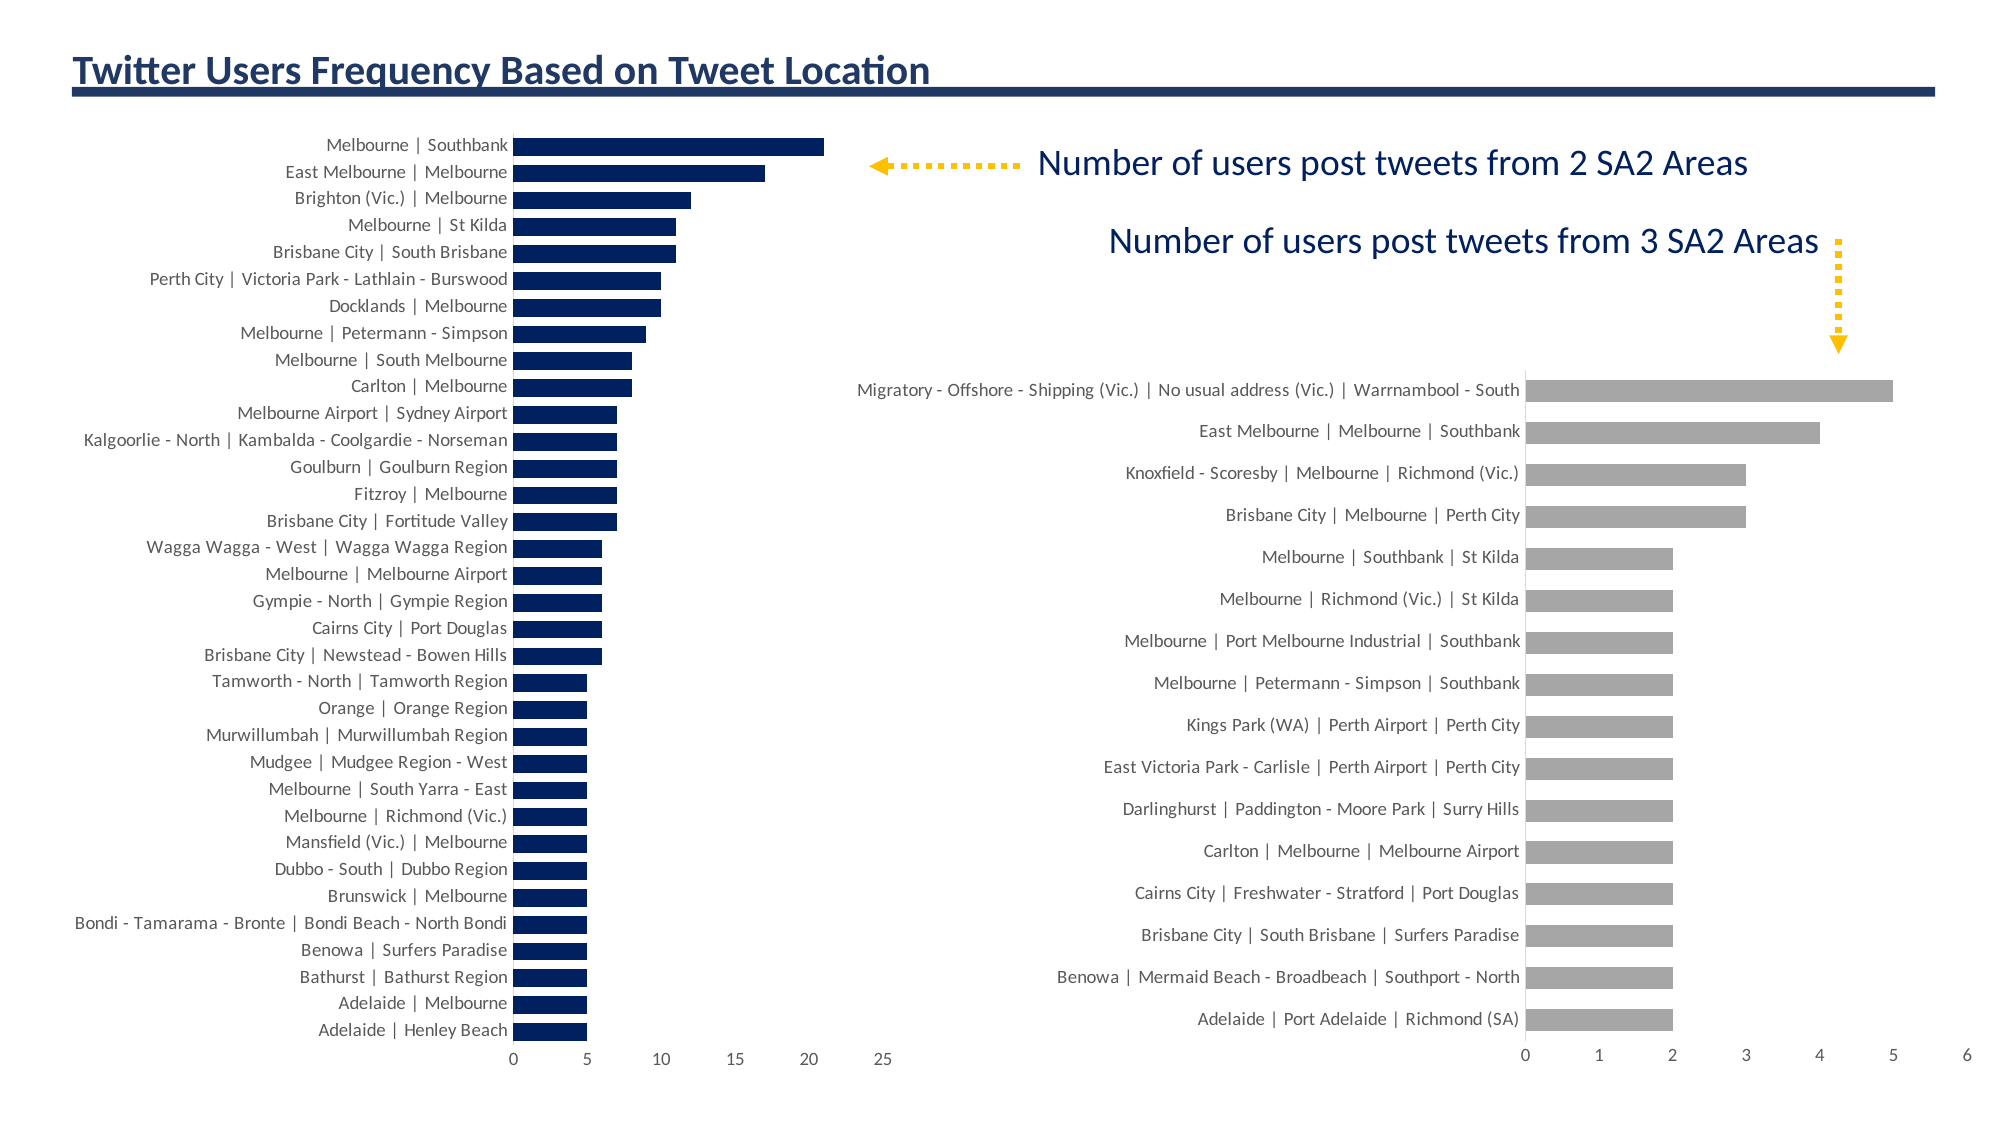

Twitter Users Frequency Based on Tweet Location

### Chart

| Category |  |
|---|---|
| Adelaide | Henley Beach | 5.0 |
| Adelaide | Melbourne | 5.0 |
| Bathurst | Bathurst Region | 5.0 |
| Benowa | Surfers Paradise | 5.0 |
| Bondi - Tamarama - Bronte | Bondi Beach - North Bondi | 5.0 |
| Brunswick | Melbourne | 5.0 |
| Dubbo - South | Dubbo Region | 5.0 |
| Mansfield (Vic.) | Melbourne | 5.0 |
| Melbourne | Richmond (Vic.) | 5.0 |
| Melbourne | South Yarra - East | 5.0 |
| Mudgee | Mudgee Region - West | 5.0 |
| Murwillumbah | Murwillumbah Region | 5.0 |
| Orange | Orange Region | 5.0 |
| Tamworth - North | Tamworth Region | 5.0 |
| Brisbane City | Newstead - Bowen Hills | 6.0 |
| Cairns City | Port Douglas | 6.0 |
| Gympie - North | Gympie Region | 6.0 |
| Melbourne | Melbourne Airport | 6.0 |
| Wagga Wagga - West | Wagga Wagga Region | 6.0 |
| Brisbane City | Fortitude Valley | 7.0 |
| Fitzroy | Melbourne | 7.0 |
| Goulburn | Goulburn Region | 7.0 |
| Kalgoorlie - North | Kambalda - Coolgardie - Norseman | 7.0 |
| Melbourne Airport | Sydney Airport | 7.0 |
| Carlton | Melbourne | 8.0 |
| Melbourne | South Melbourne | 8.0 |
| Melbourne | Petermann - Simpson | 9.0 |
| Docklands | Melbourne | 10.0 |
| Perth City | Victoria Park - Lathlain - Burswood | 10.0 |
| Brisbane City | South Brisbane | 11.0 |
| Melbourne | St Kilda | 11.0 |
| Brighton (Vic.) | Melbourne | 12.0 |
| East Melbourne | Melbourne | 17.0 |
| Melbourne | Southbank | 21.0 |
Number of users post tweets from 2 SA2 Areas
Number of users post tweets from 3 SA2 Areas

### Chart

| Category |  |
|---|---|
| Adelaide | Port Adelaide | Richmond (SA) | 2.0 |
| Benowa | Mermaid Beach - Broadbeach | Southport - North | 2.0 |
| Brisbane City | South Brisbane | Surfers Paradise | 2.0 |
| Cairns City | Freshwater - Stratford | Port Douglas | 2.0 |
| Carlton | Melbourne | Melbourne Airport | 2.0 |
| Darlinghurst | Paddington - Moore Park | Surry Hills | 2.0 |
| East Victoria Park - Carlisle | Perth Airport | Perth City | 2.0 |
| Kings Park (WA) | Perth Airport | Perth City | 2.0 |
| Melbourne | Petermann - Simpson | Southbank | 2.0 |
| Melbourne | Port Melbourne Industrial | Southbank | 2.0 |
| Melbourne | Richmond (Vic.) | St Kilda | 2.0 |
| Melbourne | Southbank | St Kilda | 2.0 |
| Brisbane City | Melbourne | Perth City | 3.0 |
| Knoxfield - Scoresby | Melbourne | Richmond (Vic.) | 3.0 |
| East Melbourne | Melbourne | Southbank | 4.0 |
| Migratory - Offshore - Shipping (Vic.) | No usual address (Vic.) | Warrnambool - South | 5.0 |